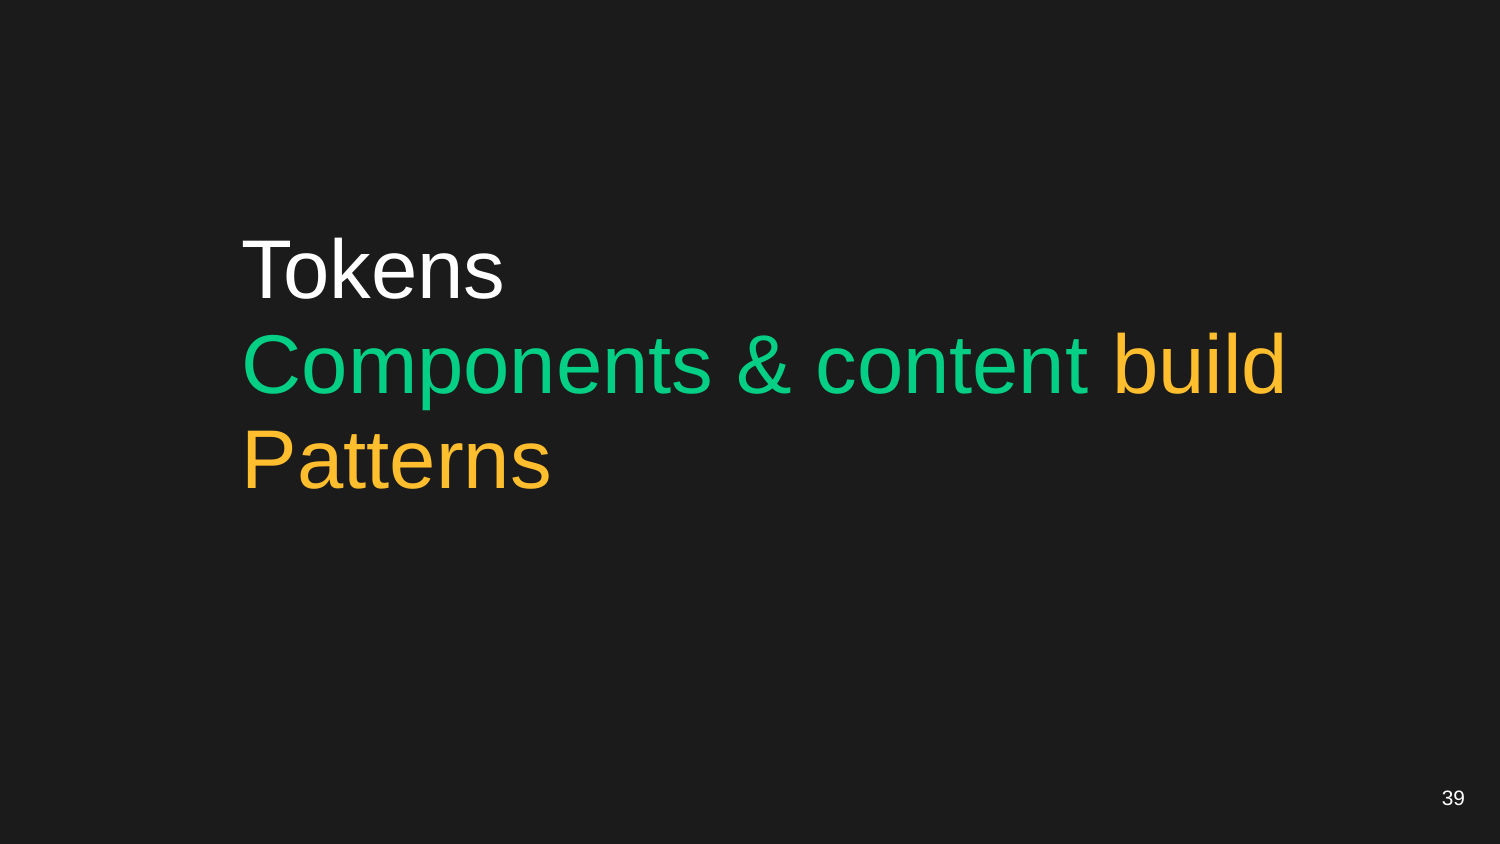

# Tokens
Components & content build
Patterns

39